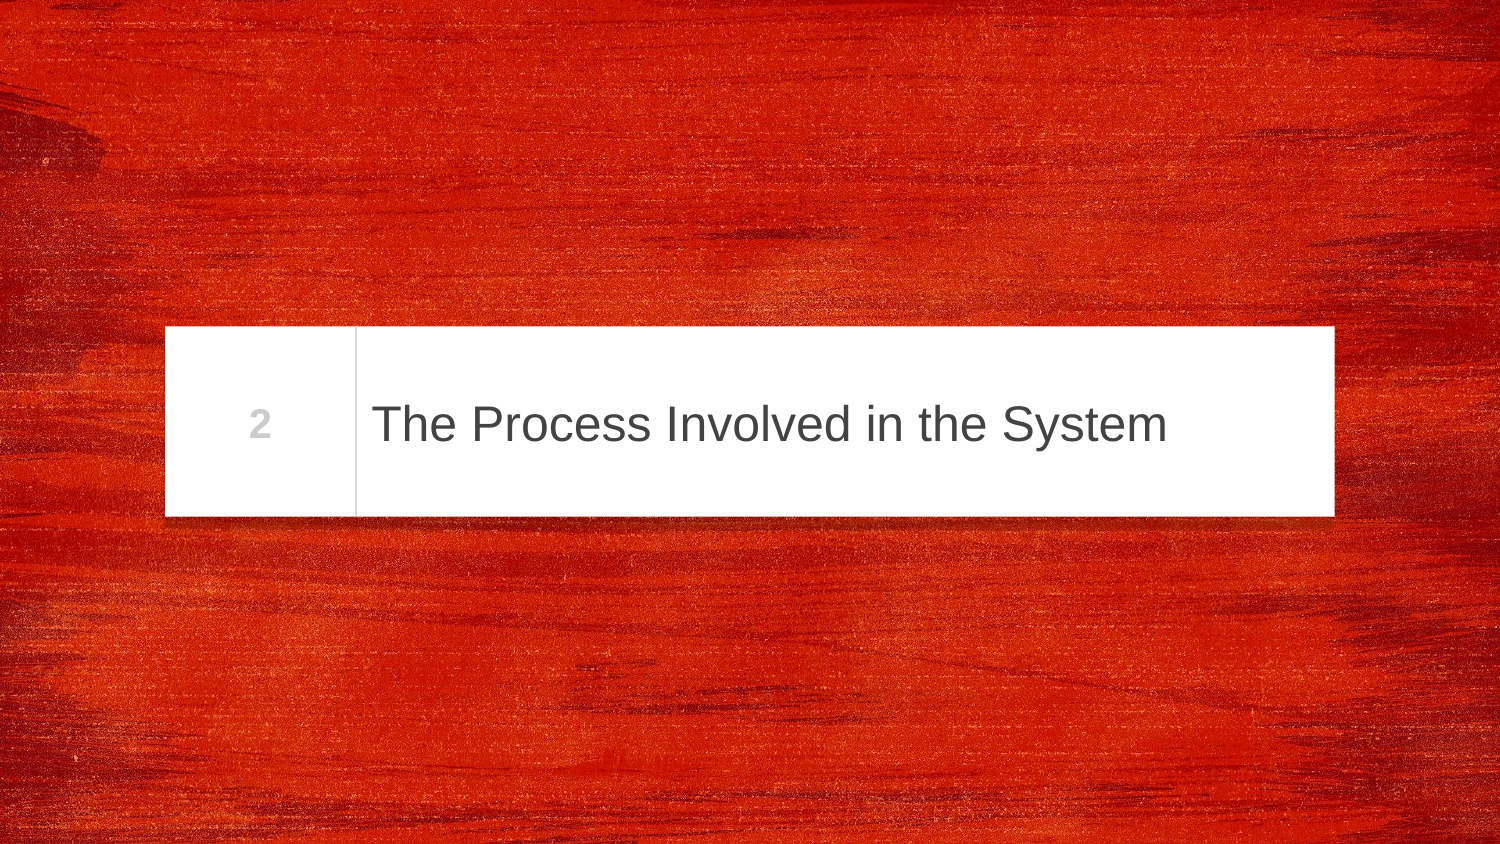

2
# The Process Involved in the System
7